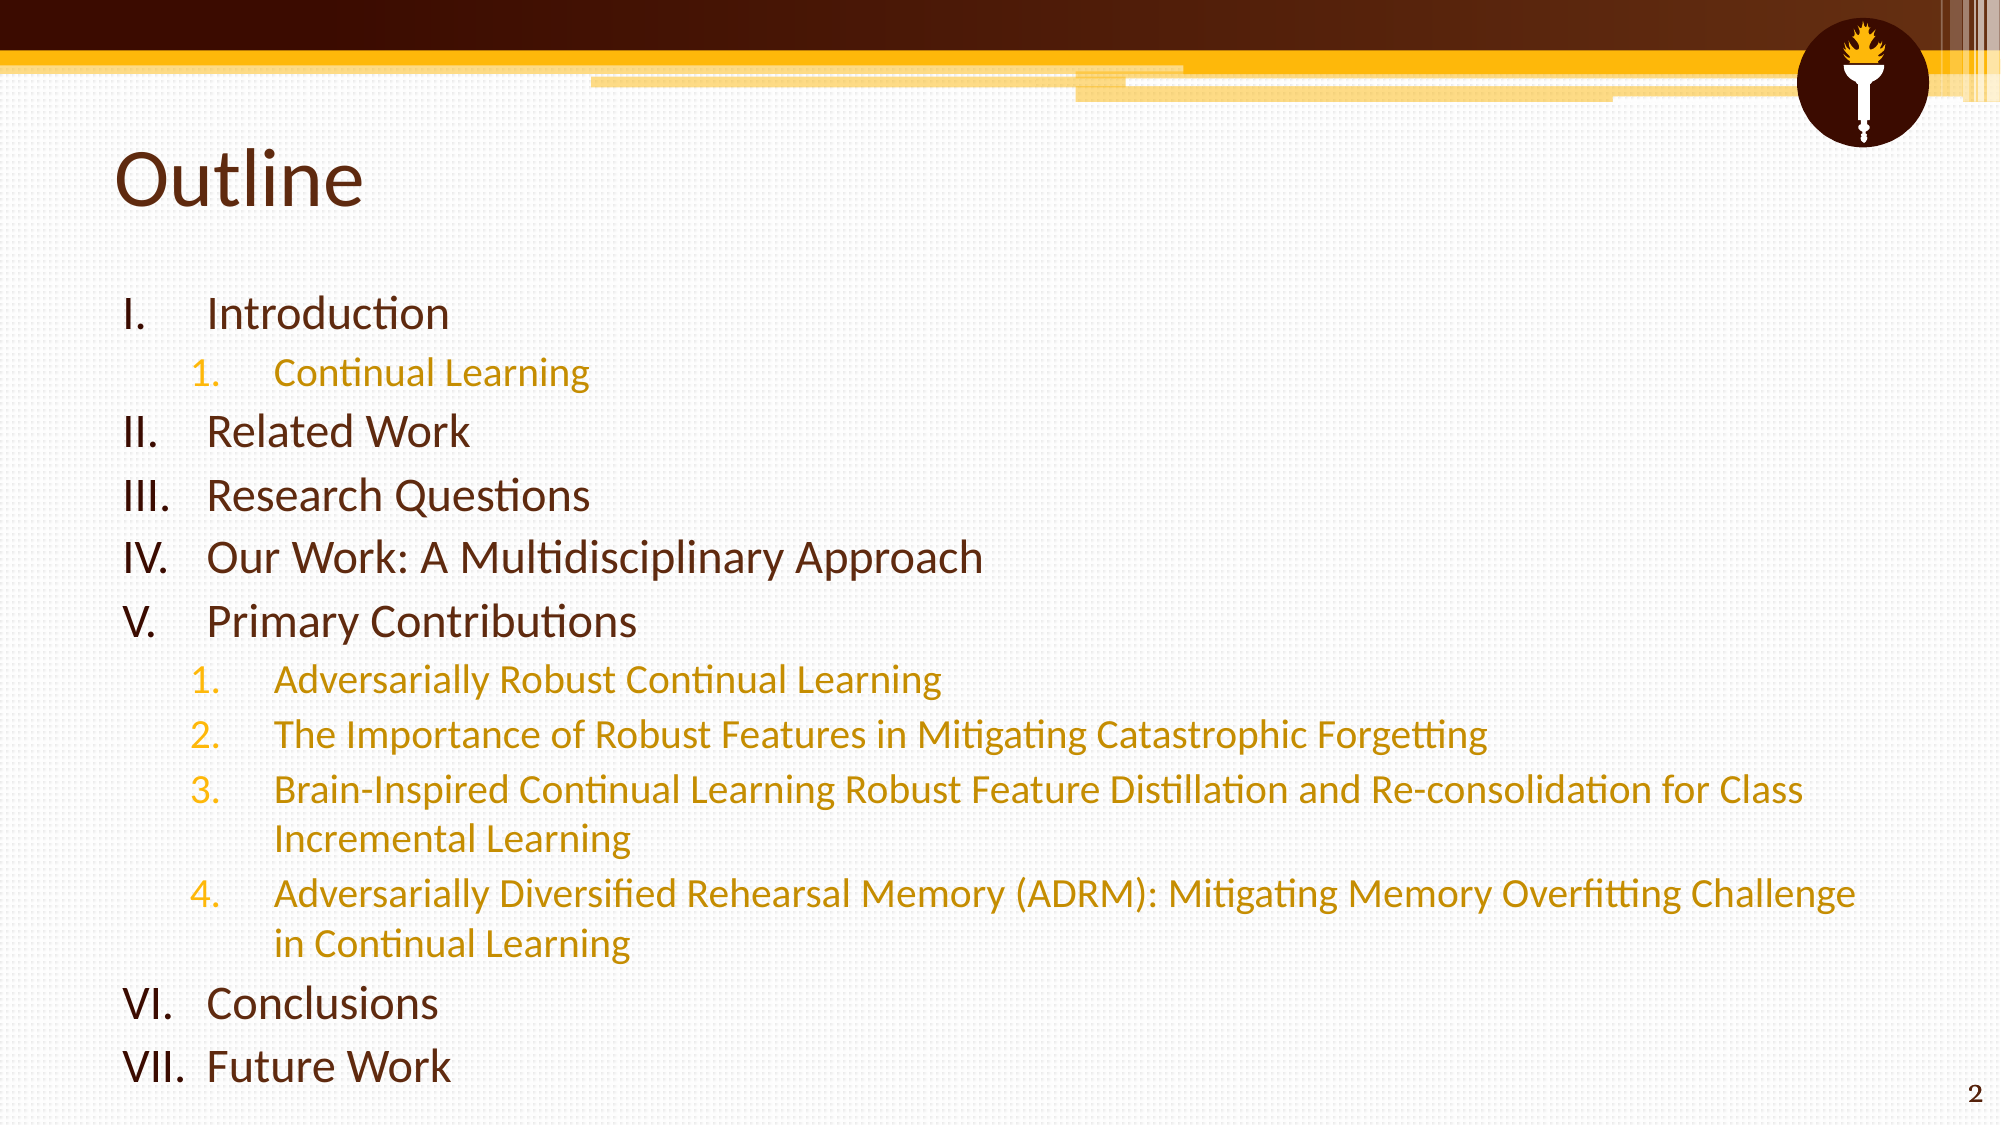

# Outline
Introduction
Continual Learning
Related Work
Research Questions
Our Work: A Multidisciplinary Approach
Primary Contributions
Adversarially Robust Continual Learning
The Importance of Robust Features in Mitigating Catastrophic Forgetting
Brain-Inspired Continual Learning Robust Feature Distillation and Re-consolidation for Class Incremental Learning
Adversarially Diversified Rehearsal Memory (ADRM): Mitigating Memory Overfitting Challenge in Continual Learning
Conclusions
Future Work